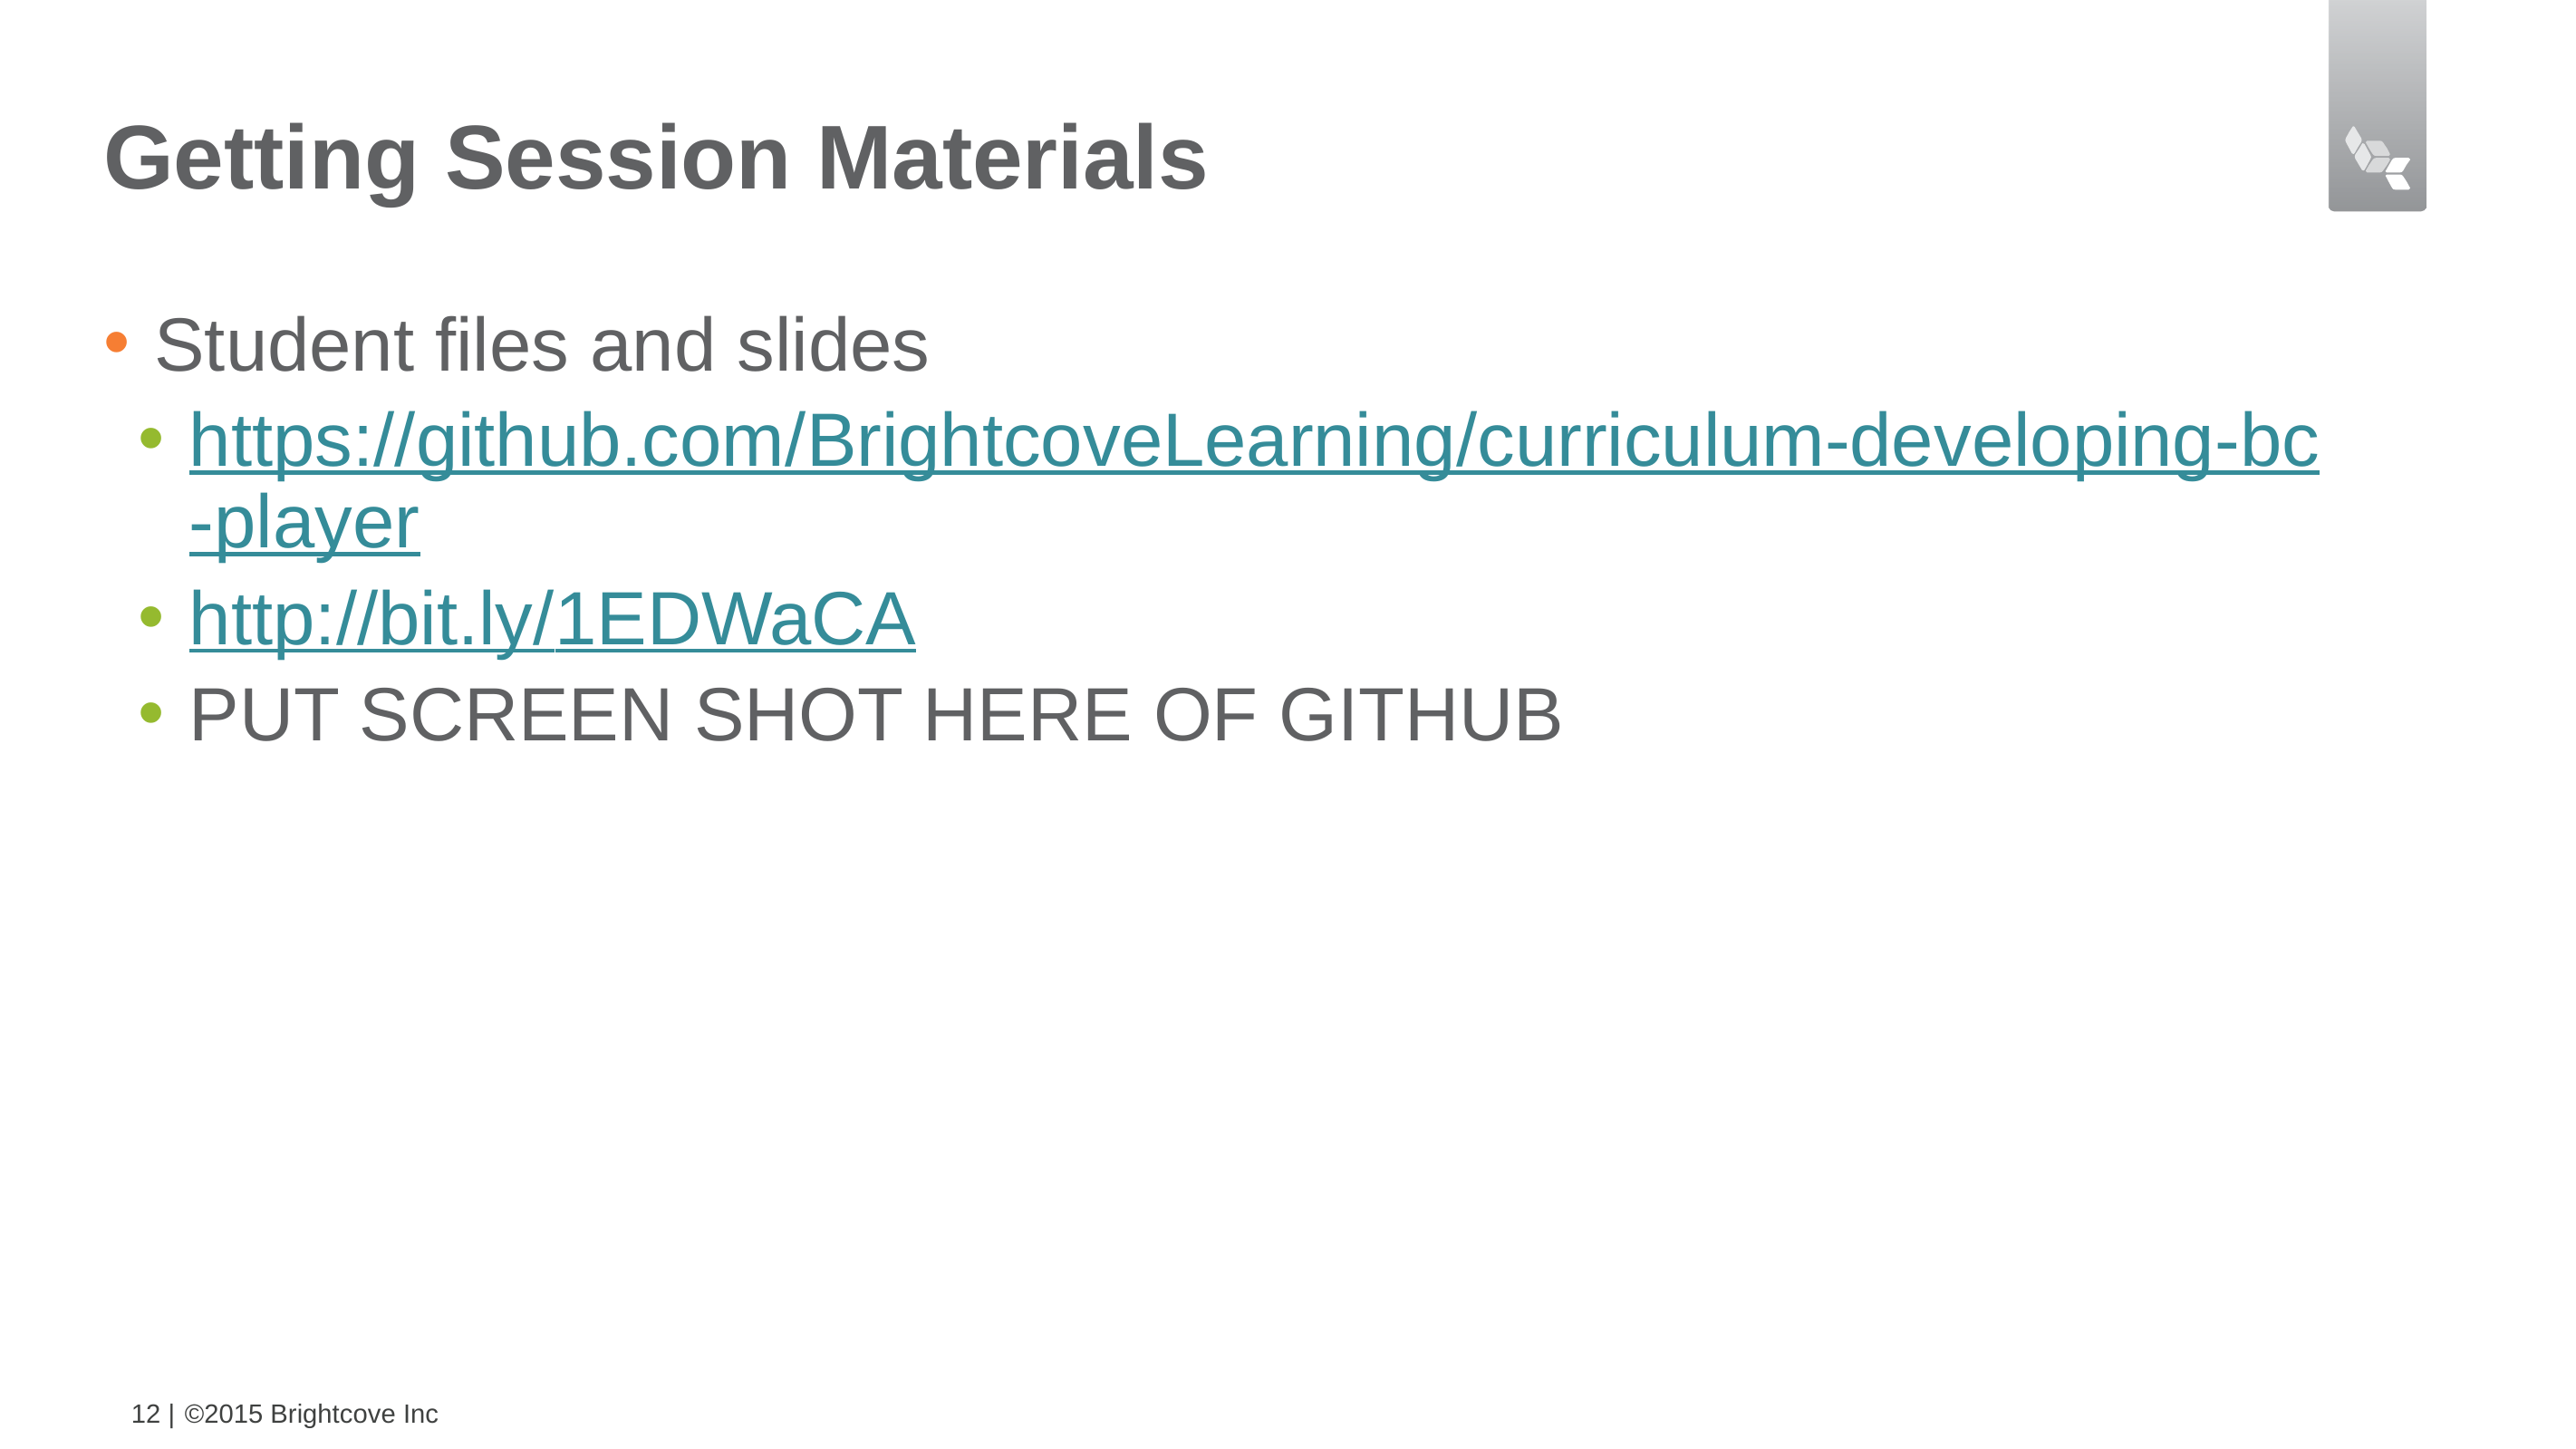

# Getting Session Materials
Student files and slides
https://github.com/BrightcoveLearning/curriculum-developing-bc-player
http://bit.ly/1EDWaCA
PUT SCREEN SHOT HERE OF GITHUB

12 |
©2015 Brightcove Inc